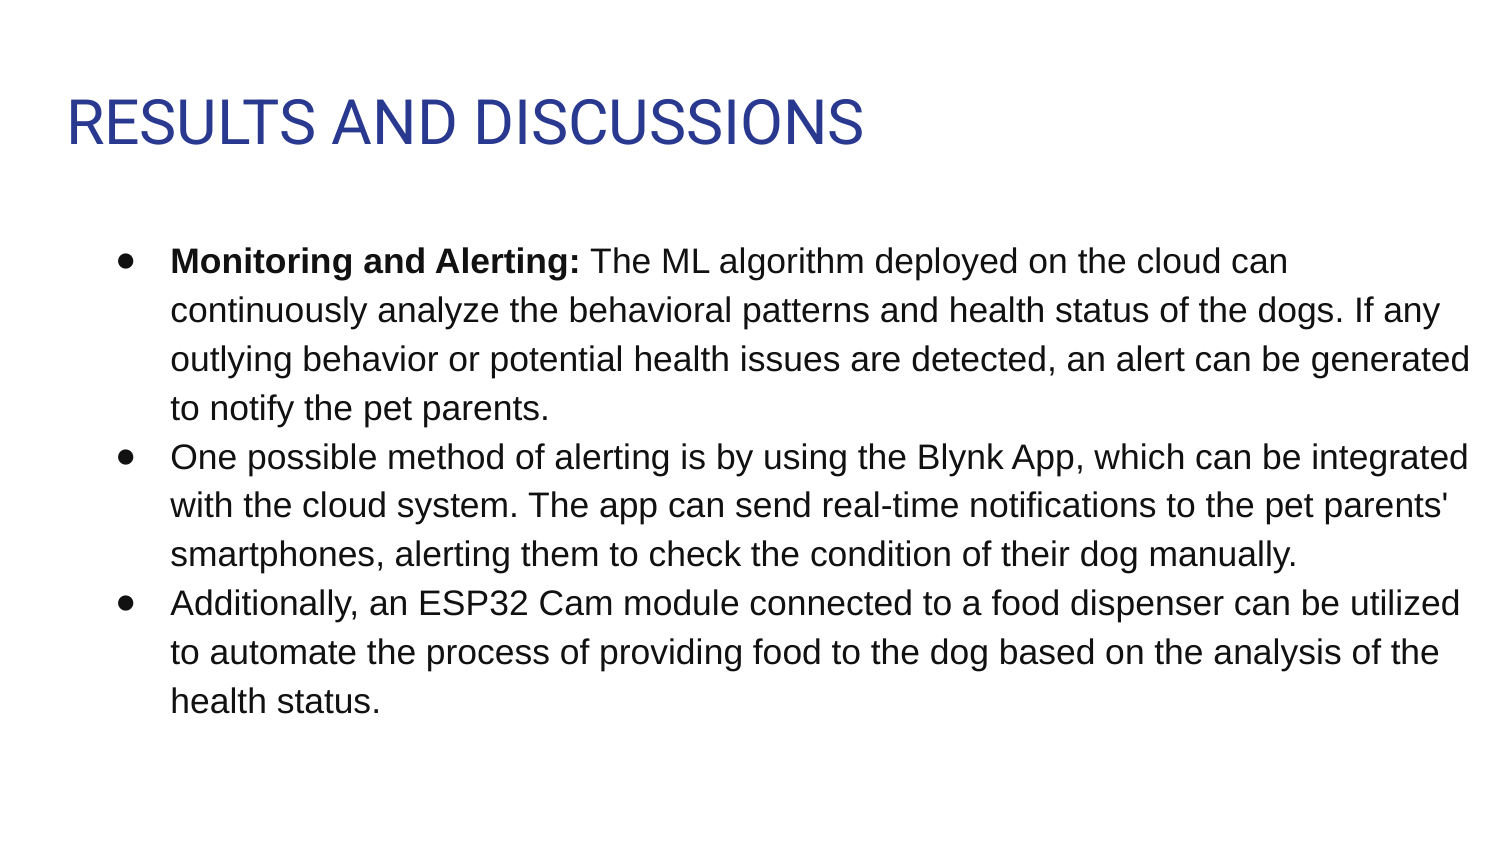

# RESULTS AND DISCUSSIONS

Monitoring and Alerting: The ML algorithm deployed on the cloud can continuously analyze the behavioral patterns and health status of the dogs. If any outlying behavior or potential health issues are detected, an alert can be generated to notify the pet parents.
One possible method of alerting is by using the Blynk App, which can be integrated with the cloud system. The app can send real-time notifications to the pet parents' smartphones, alerting them to check the condition of their dog manually.
Additionally, an ESP32 Cam module connected to a food dispenser can be utilized to automate the process of providing food to the dog based on the analysis of the health status.